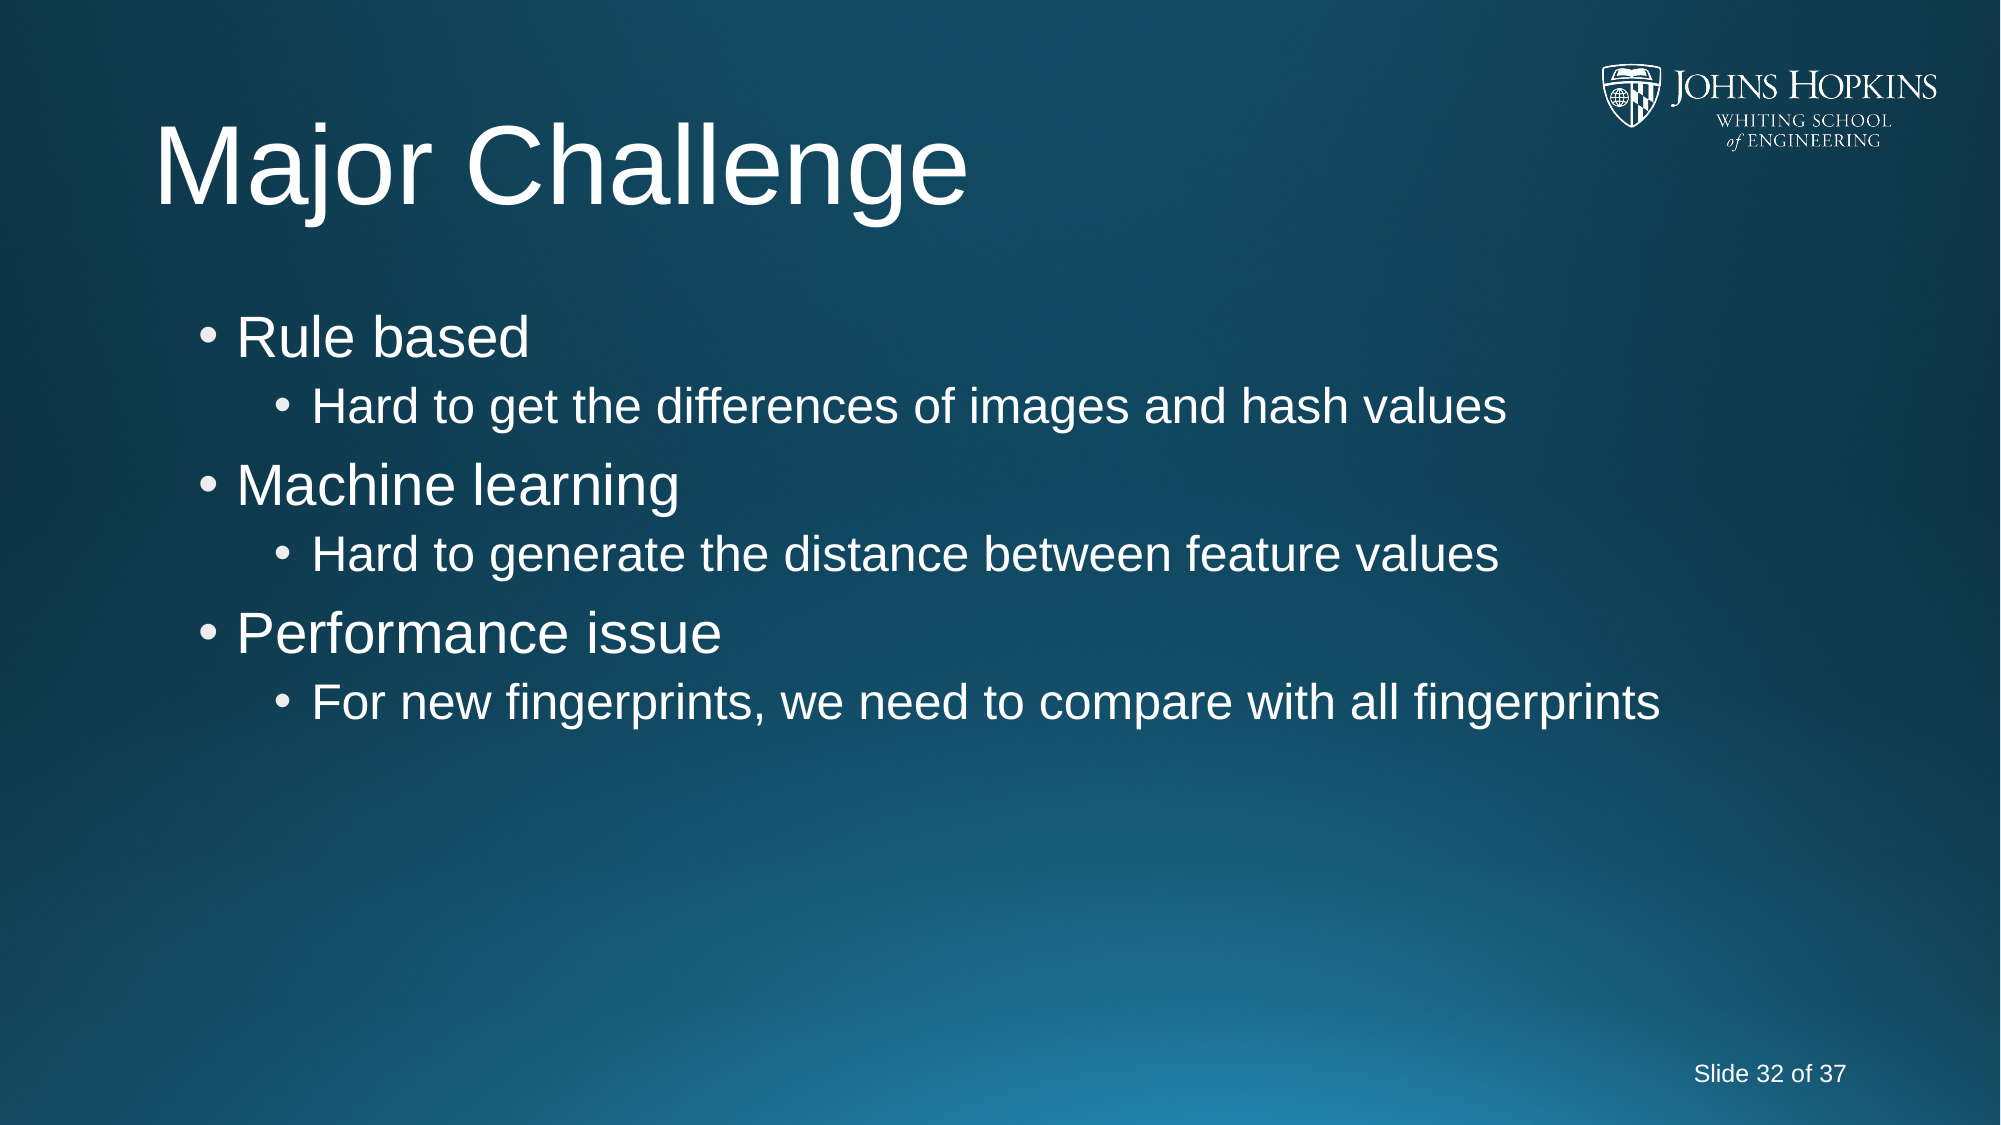

# Major Challenge
Rule based
Hard to get the differences of images and hash values
Machine learning
Hard to generate the distance between feature values
Performance issue
For new fingerprints, we need to compare with all fingerprints

Slide 32 of 37